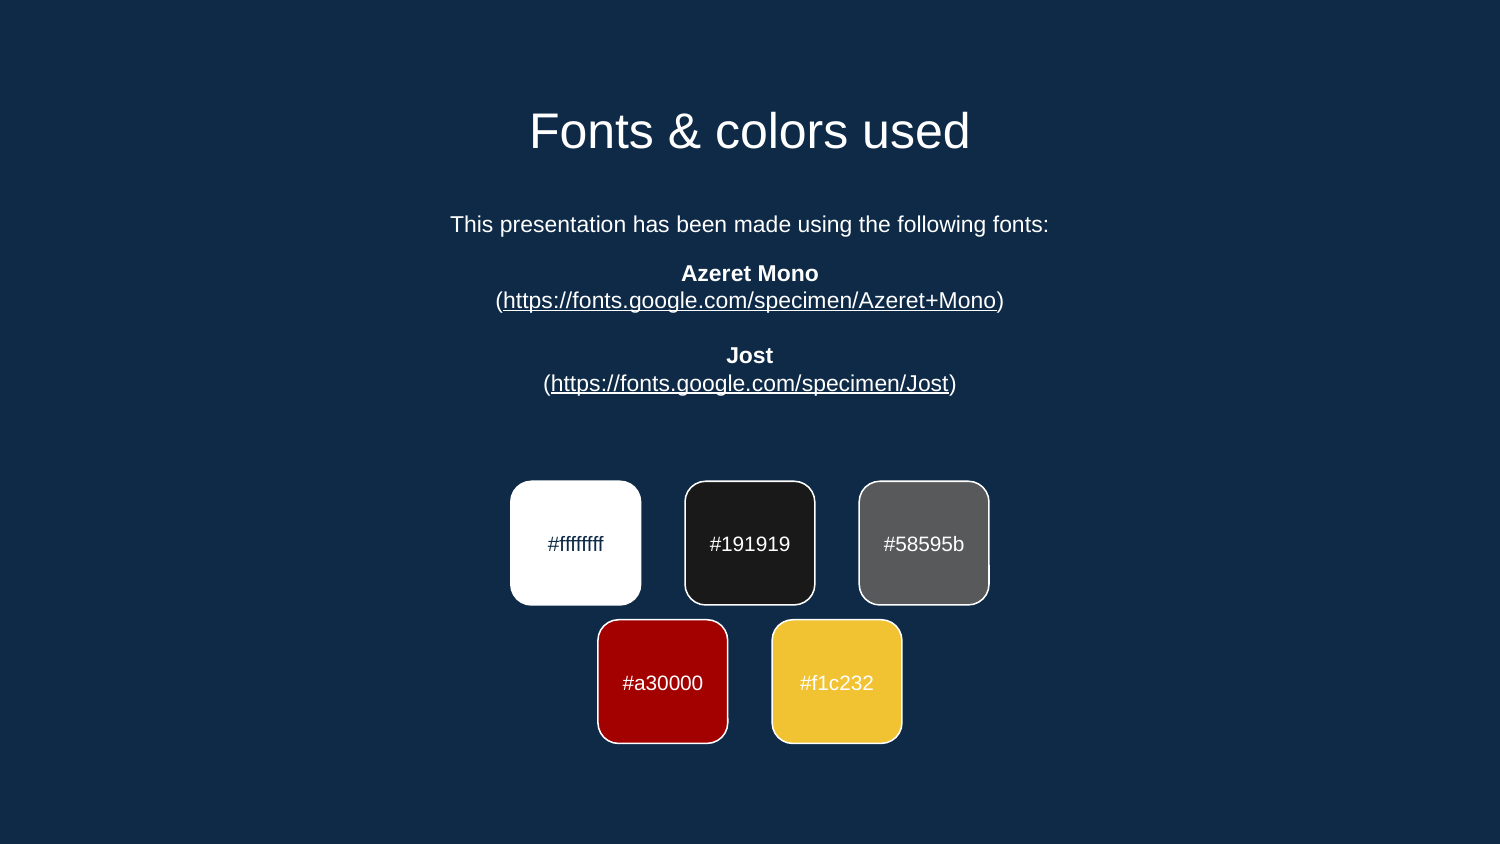

# Fonts & colors used
This presentation has been made using the following fonts:
Azeret Mono
(https://fonts.google.com/specimen/Azeret+Mono)

Jost
(https://fonts.google.com/specimen/Jost)

#ffffffff
#191919
#58595b

#a30000
#f1c232